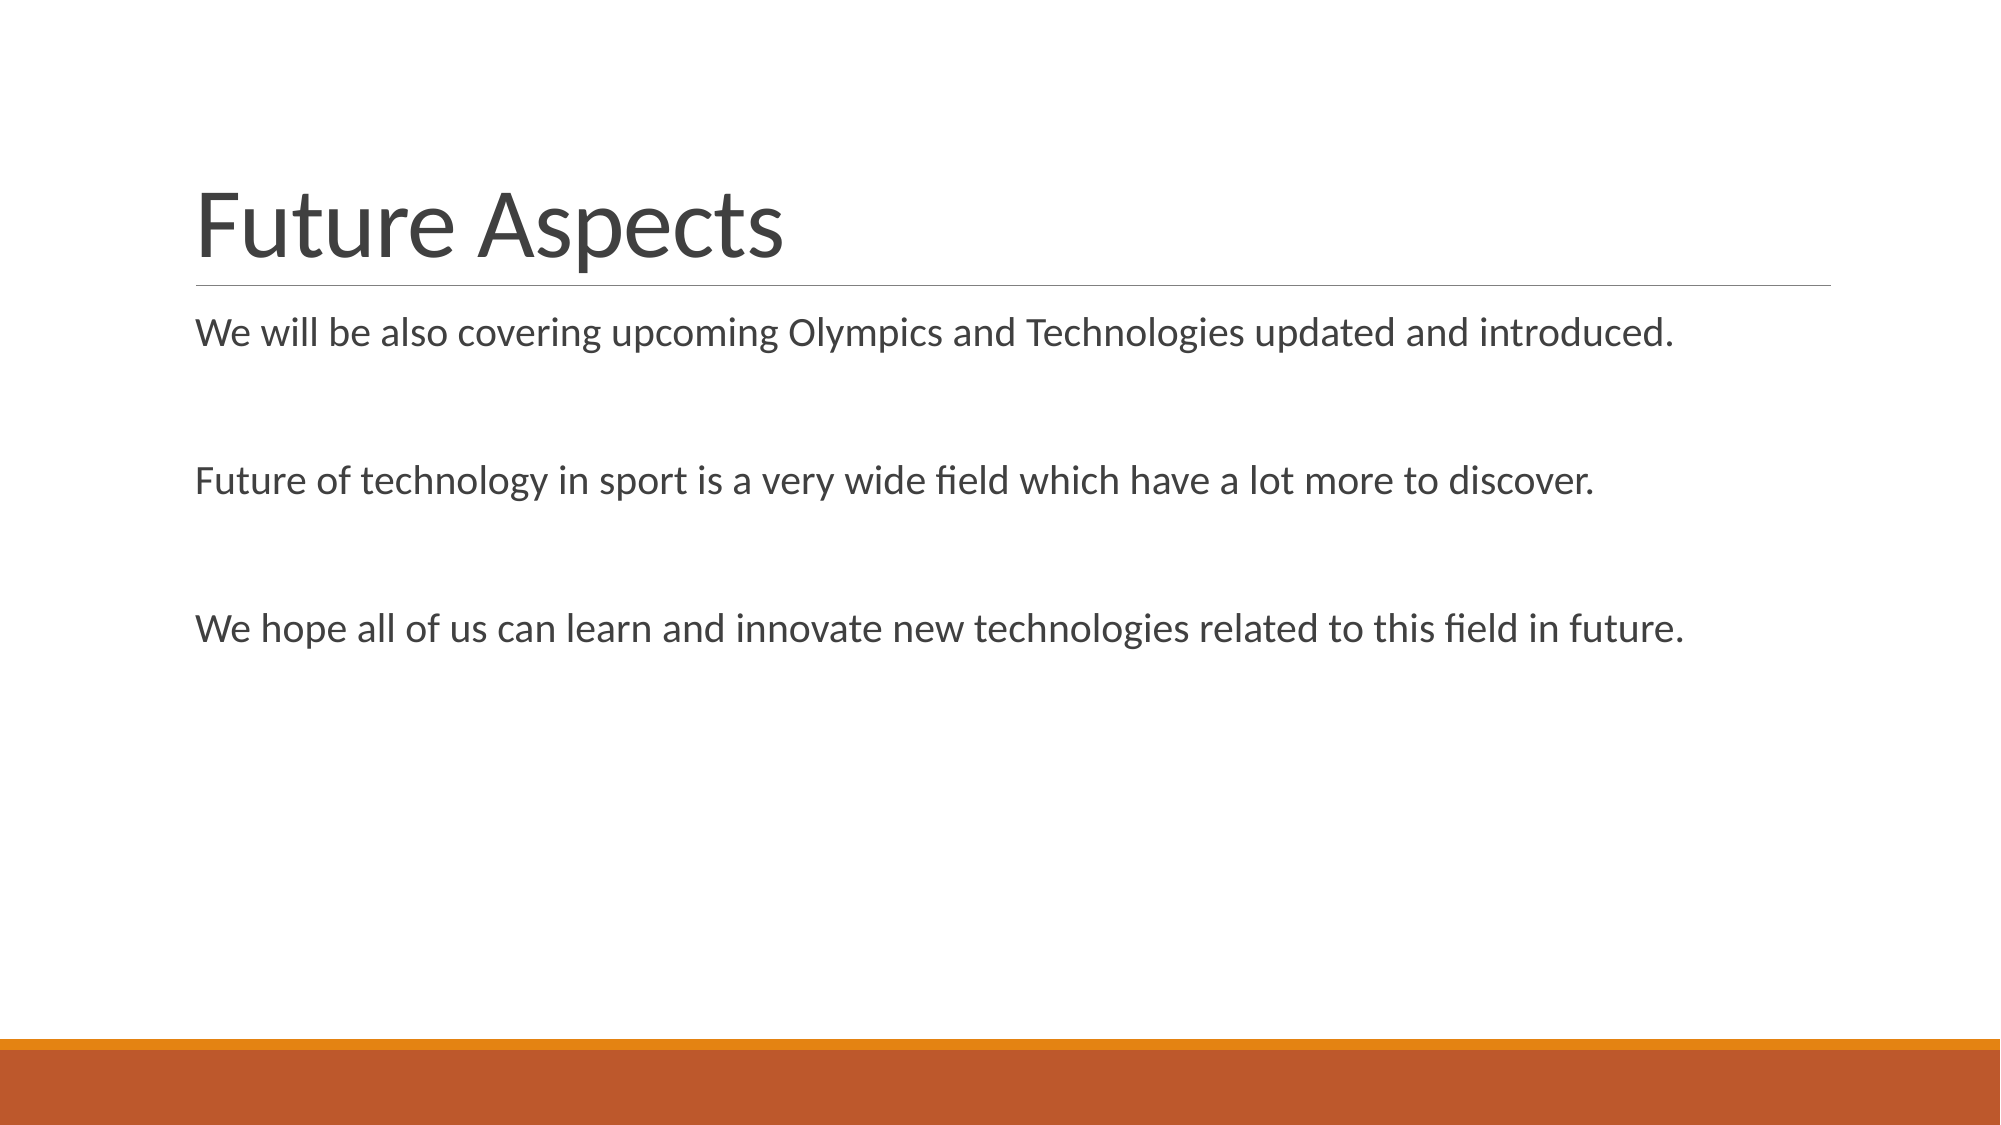

# Future Aspects
We will be also covering upcoming Olympics and Technologies updated and introduced.

Future of technology in sport is a very wide field which have a lot more to discover.

We hope all of us can learn and innovate new technologies related to this field in future.